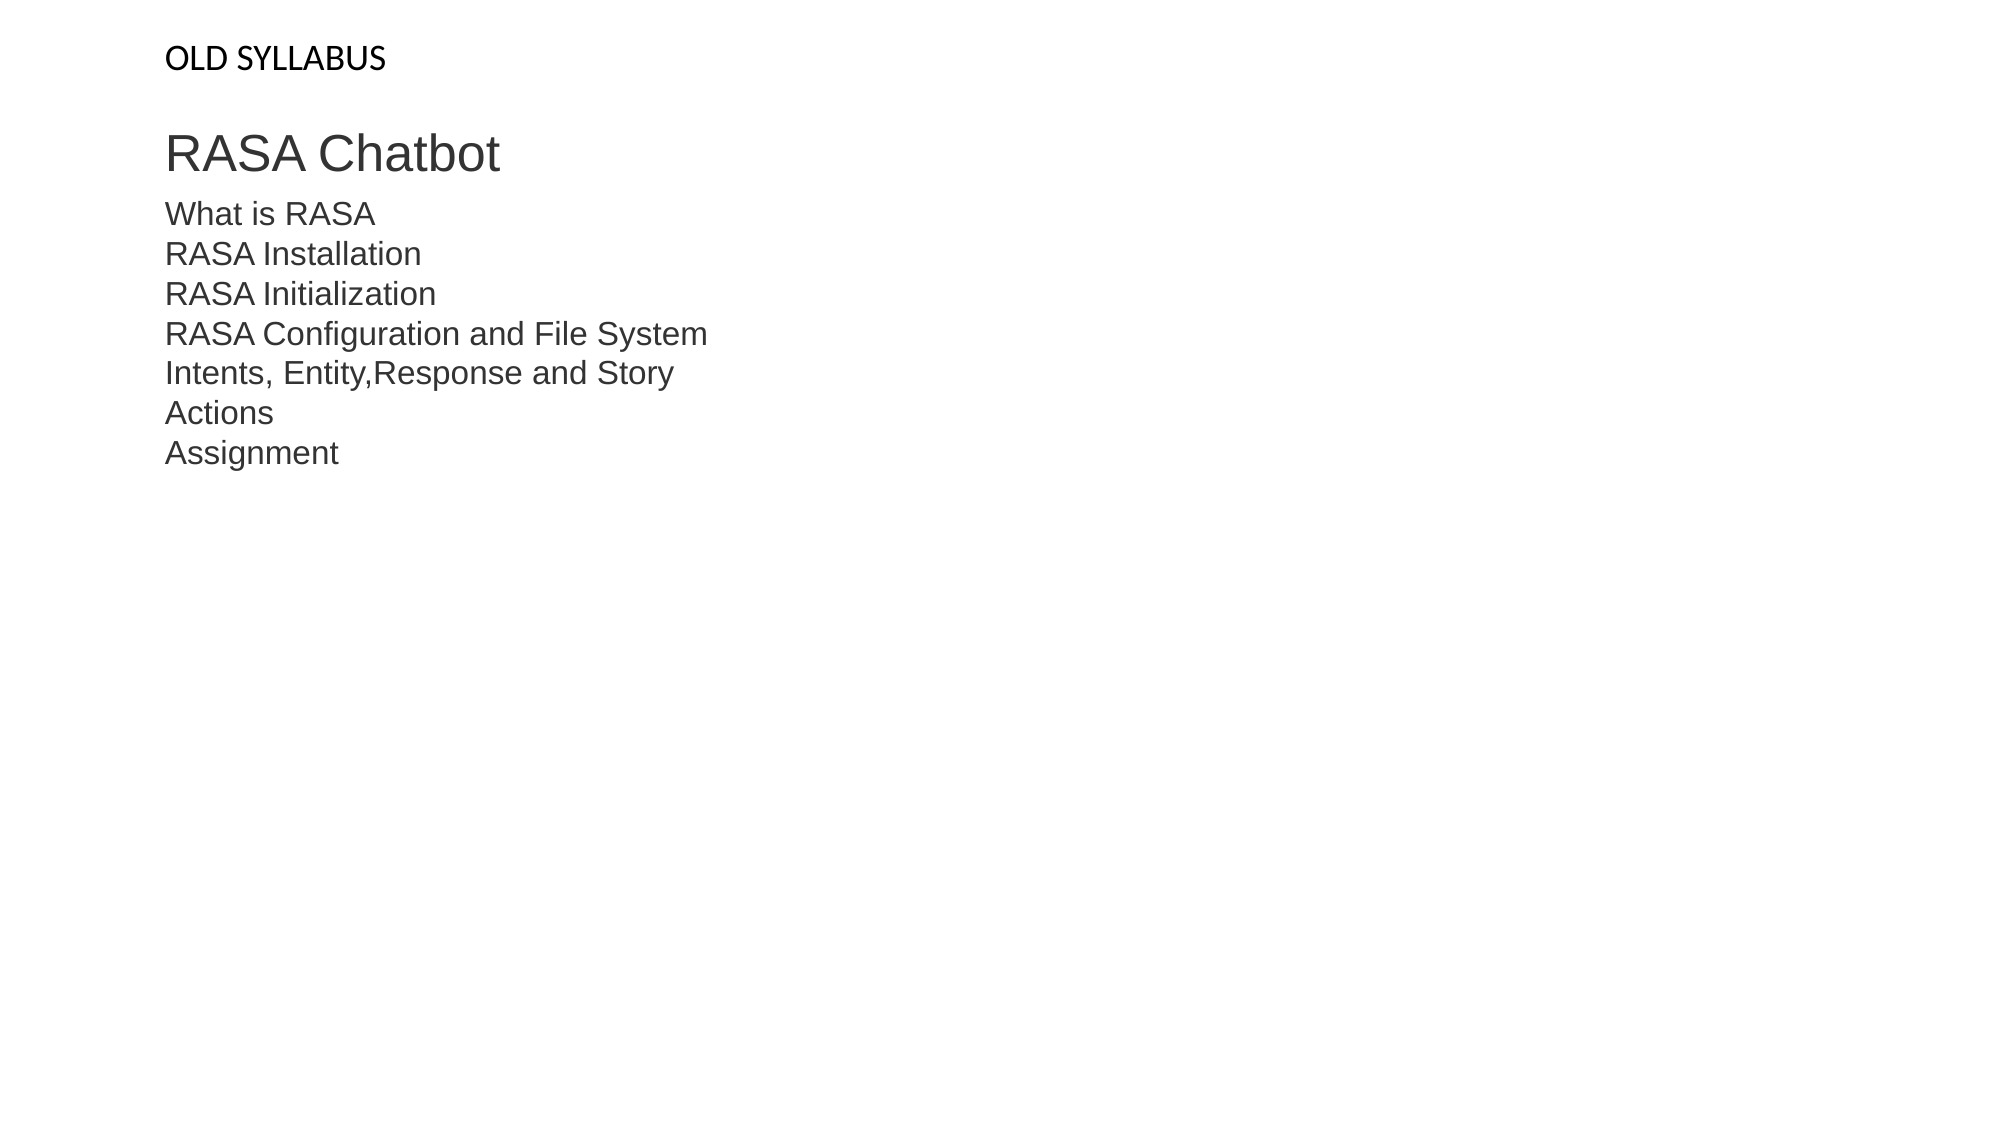

OLD SYLLABUS
RASA Chatbot
What is RASA
RASA Installation
RASA Initialization
RASA Configuration and File System
Intents, Entity,Response and Story
Actions
Assignment